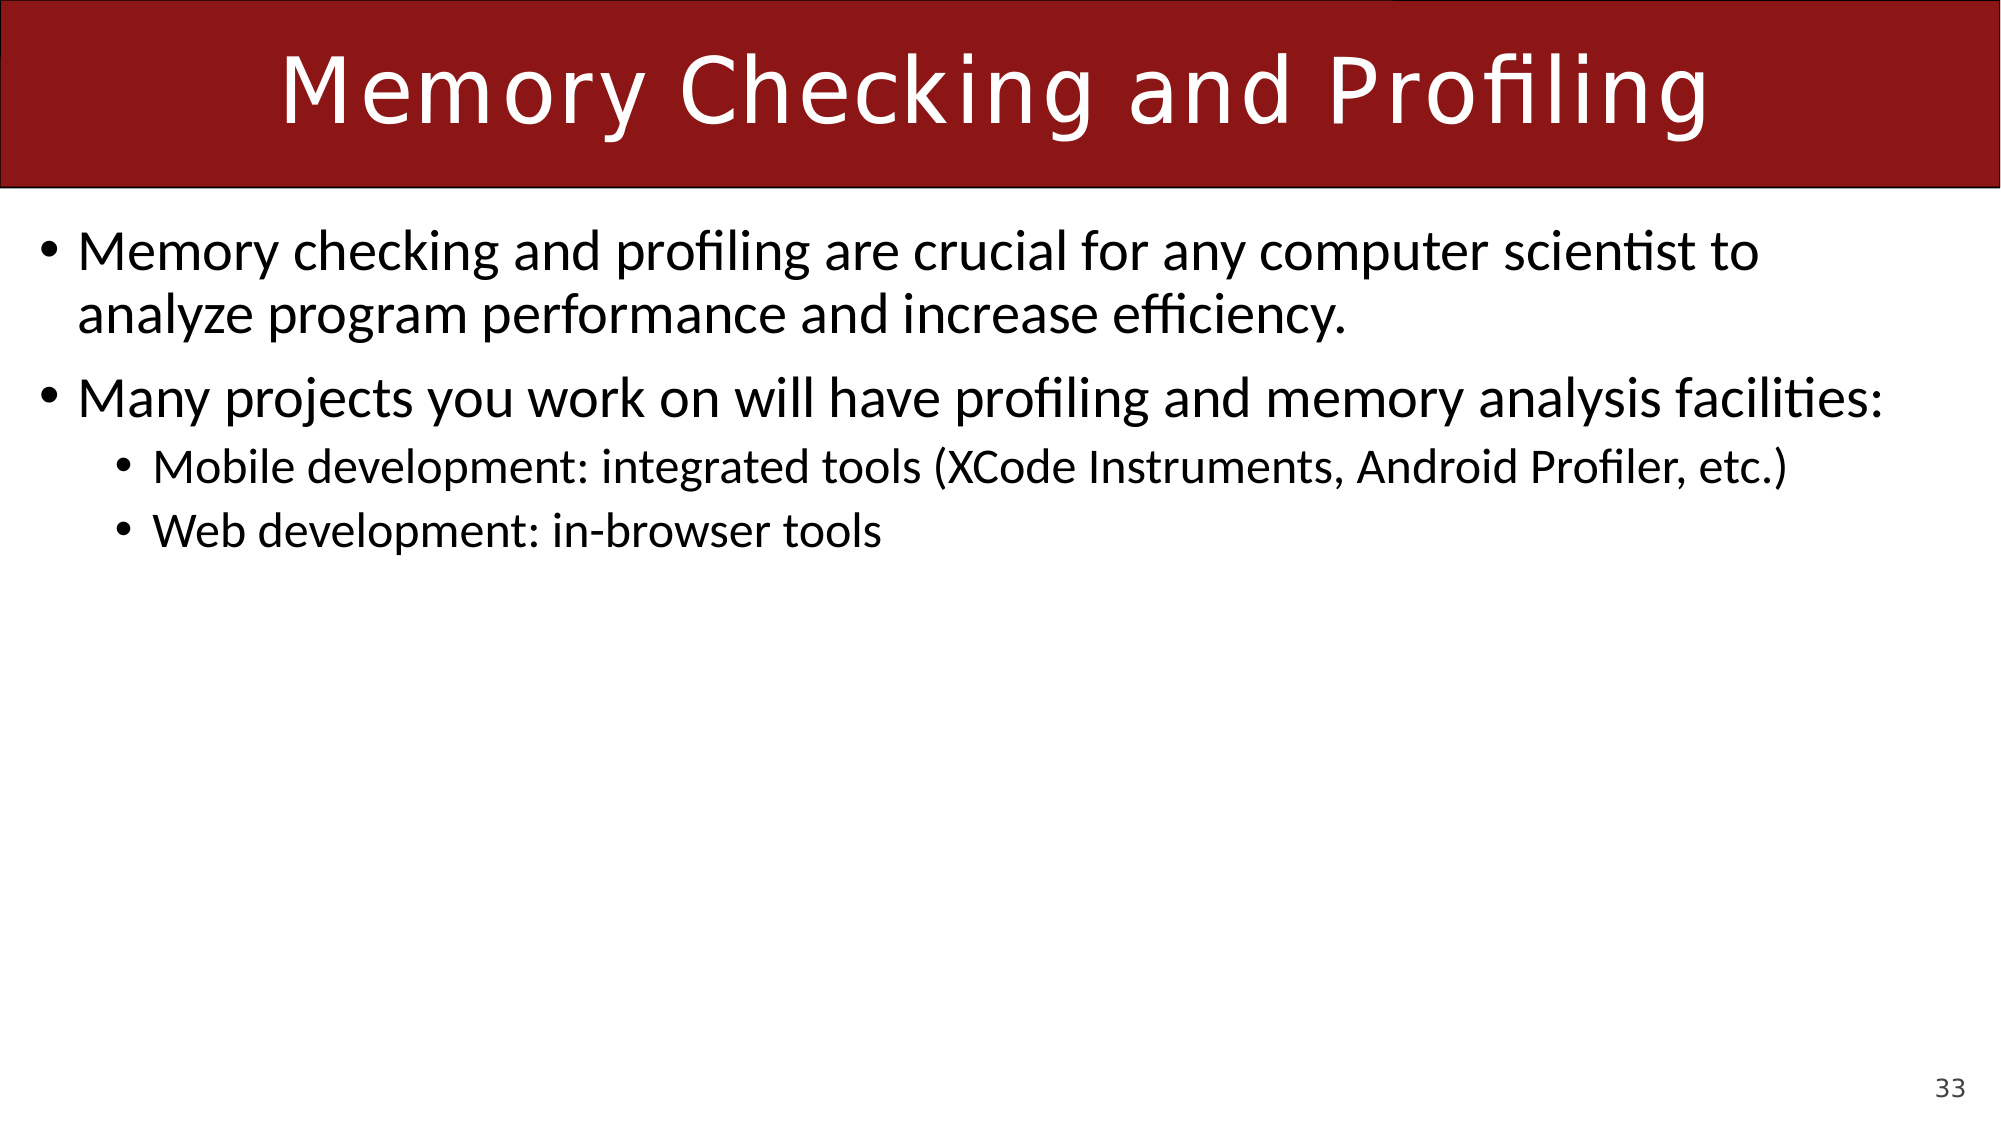

# Memory Checking and Profiling
Memory checking and profiling are crucial for any computer scientist to analyze program performance and increase efficiency.
Many projects you work on will have profiling and memory analysis facilities:
Mobile development: integrated tools (XCode Instruments, Android Profiler, etc.)
Web development: in-browser tools